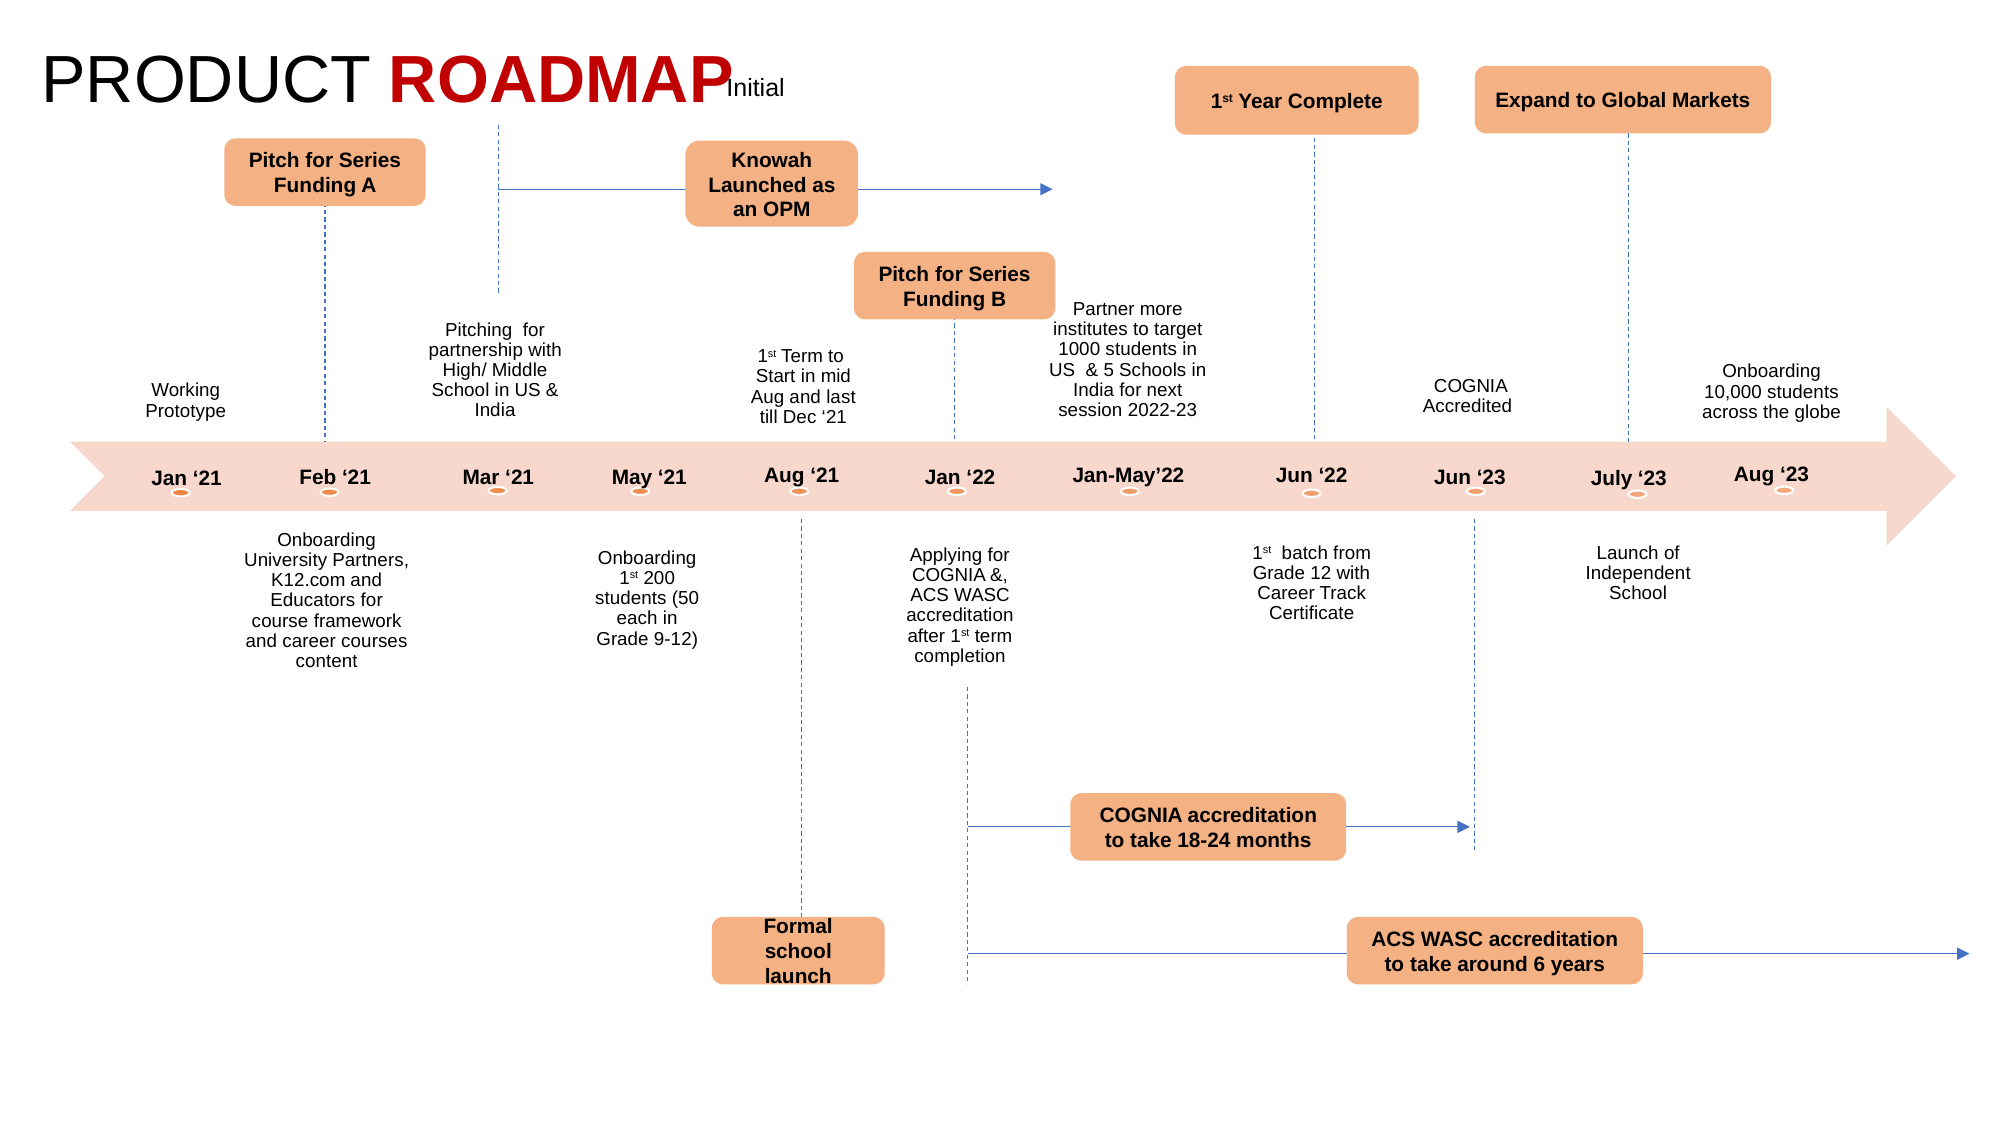

PRODUCT ROADMAP
Initial
Expand to Global Markets
1st Year Complete
Pitch for Series Funding A
Knowah Launched as an OPM
Working Prototype
Onboarding University Partners, K12.com and Educators for course framework and career courses content
Pitching  for partnership with High/ Middle School in US & India
Onboarding 1st 200 students (50 each in Grade 9-12)
1st Term to  Start in mid Aug and last till Dec ‘21
Applying for COGNIA &, ACS WASC accreditation after 1st term completion
Partner more institutes to target 1000 students in US  & 5 Schools in India for next session 2022-23
1st  batch from Grade 12 with Career Track Certificate
COGNIA Accredited
Launch of Independent School
Onboarding 10,000 students across the globe
Pitch for Series Funding B
Aug ‘23
Aug ‘21
Jan-May’22
Jun ‘22
Jan ‘22
Mar ‘21
Feb ‘21
May ‘21
Jun ‘23
July ‘23
Jan ‘21
COGNIA accreditation to take 18-24 months
Formal school launch
ACS WASC accreditation to take around 6 years